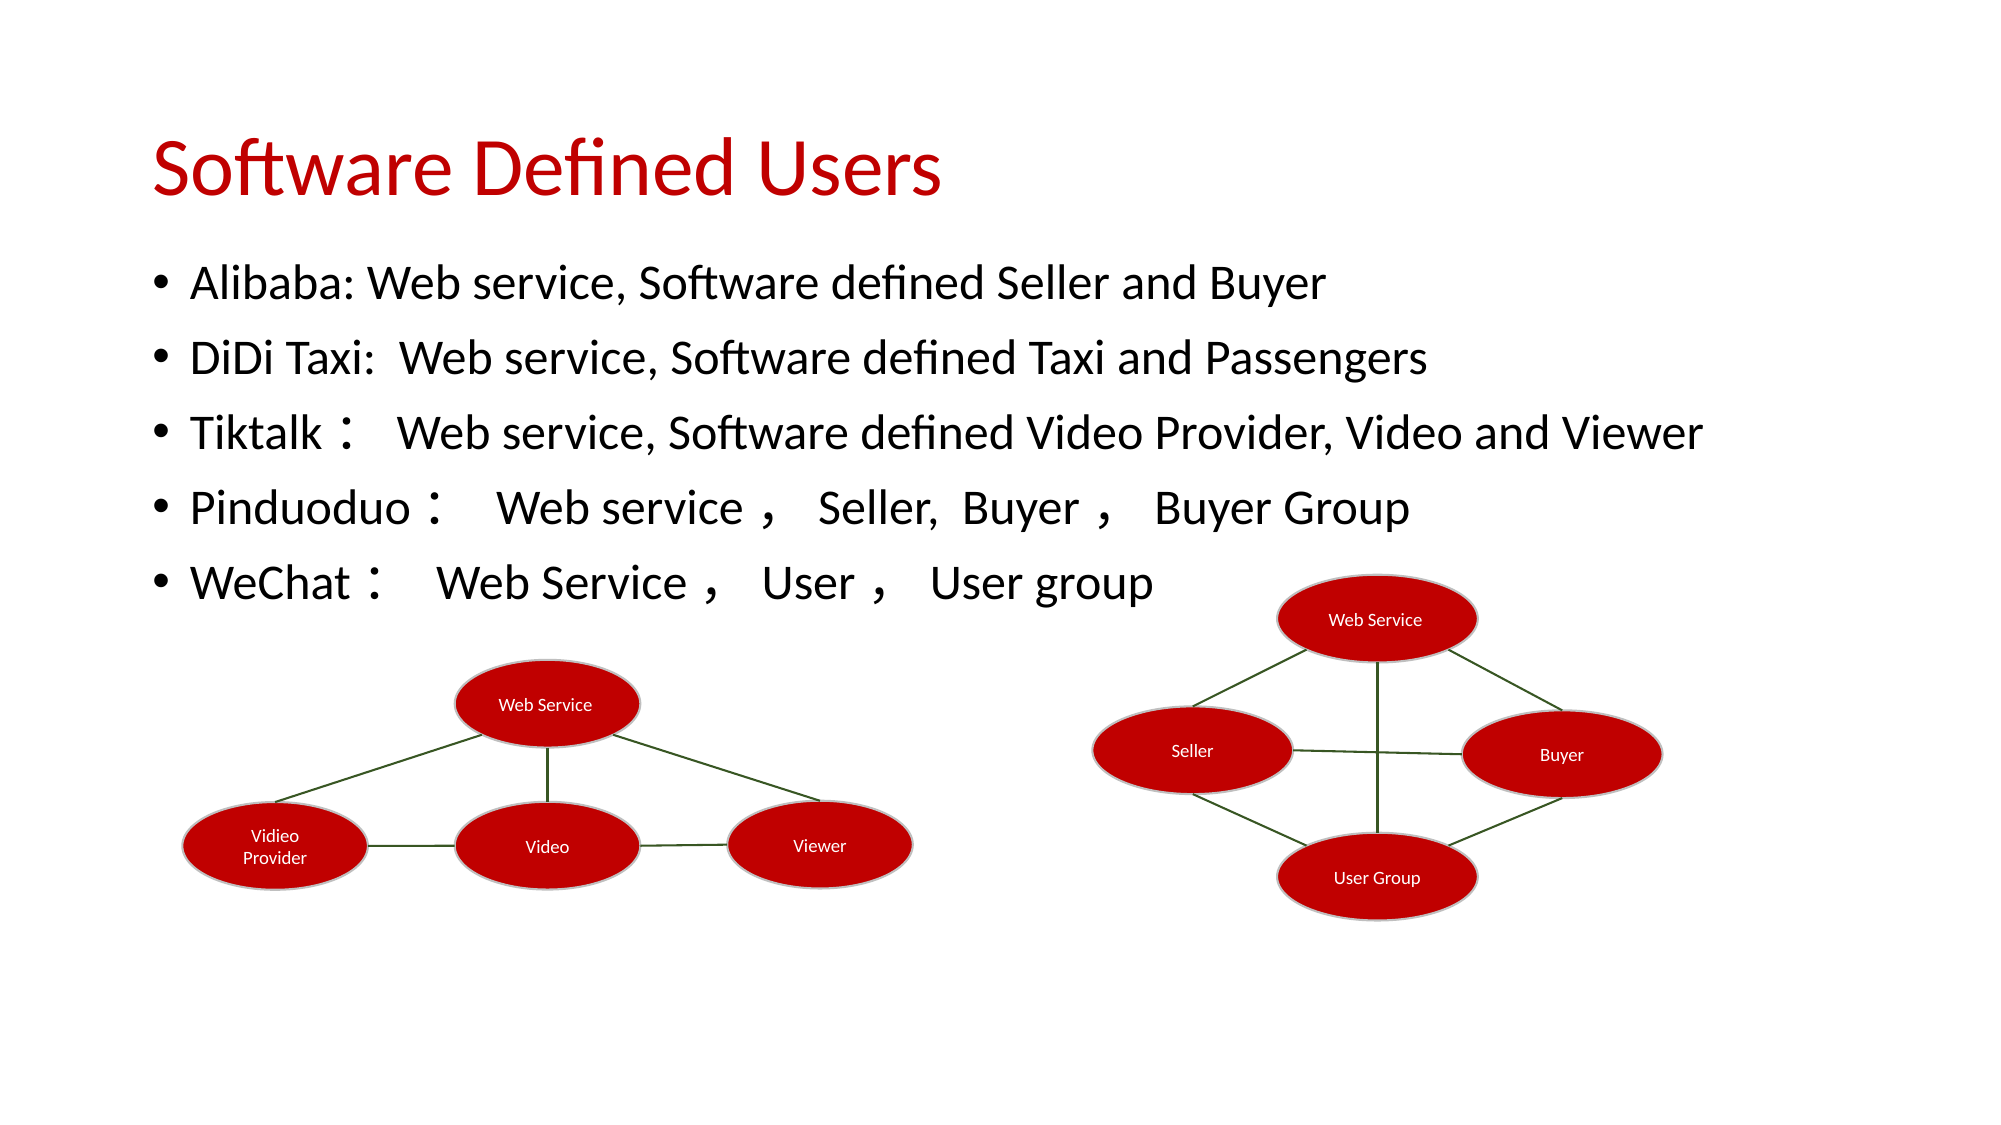

# Software Defined Users
Alibaba: Web service, Software defined Seller and Buyer
DiDi Taxi:  Web service, Software defined Taxi and Passengers
Tiktalk：Web service, Software defined Video Provider, Video and Viewer
Pinduoduo： Web service，Seller,  Buyer，Buyer Group
WeChat： Web Service，User，User group

Web Service
Seller
Buyer
User Group
Web Service
Viewer
Video
Vidieo Provider